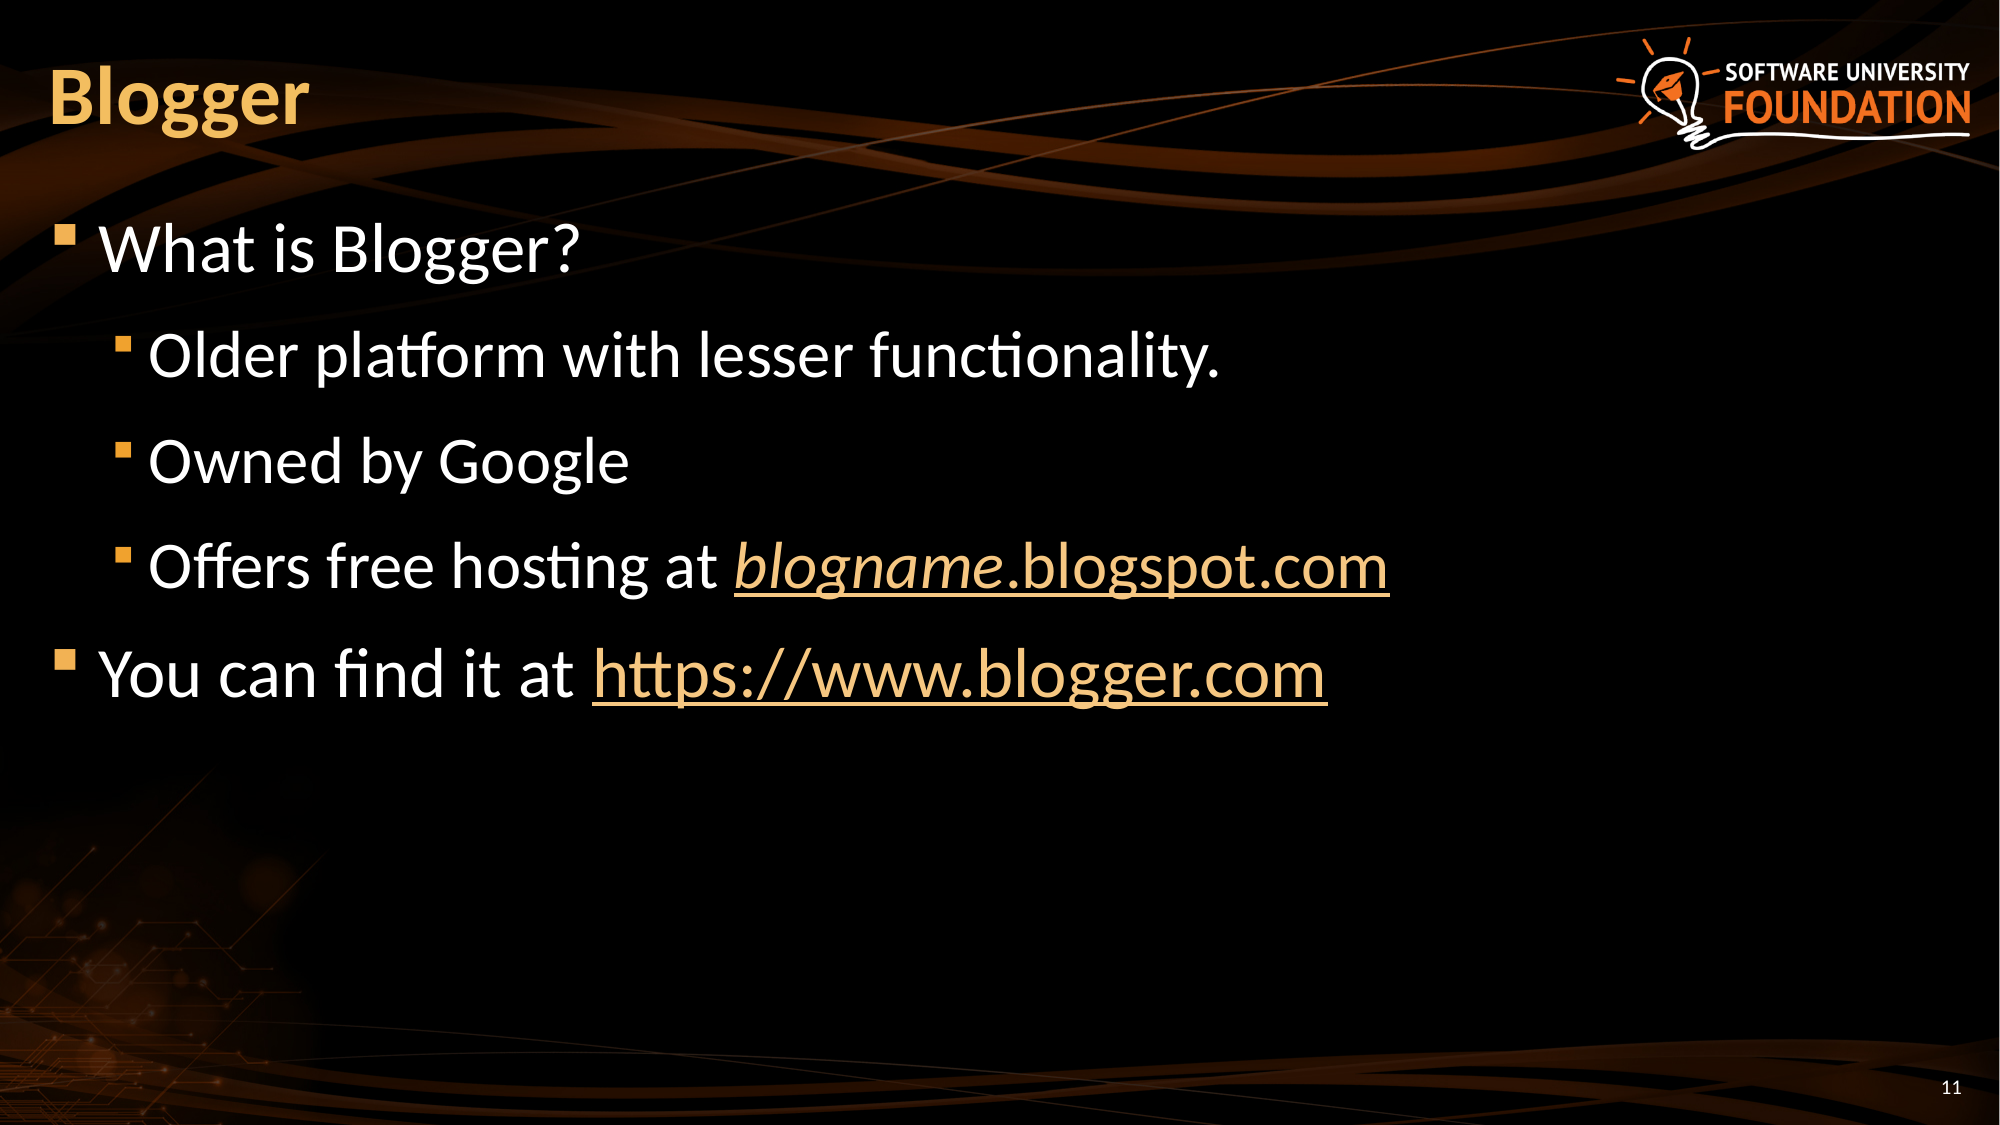

# Blogger
What is Blogger?
Older platform with lesser functionality.
Owned by Google
Offers free hosting at blogname.blogspot.com
You can find it at https://www.blogger.com
11